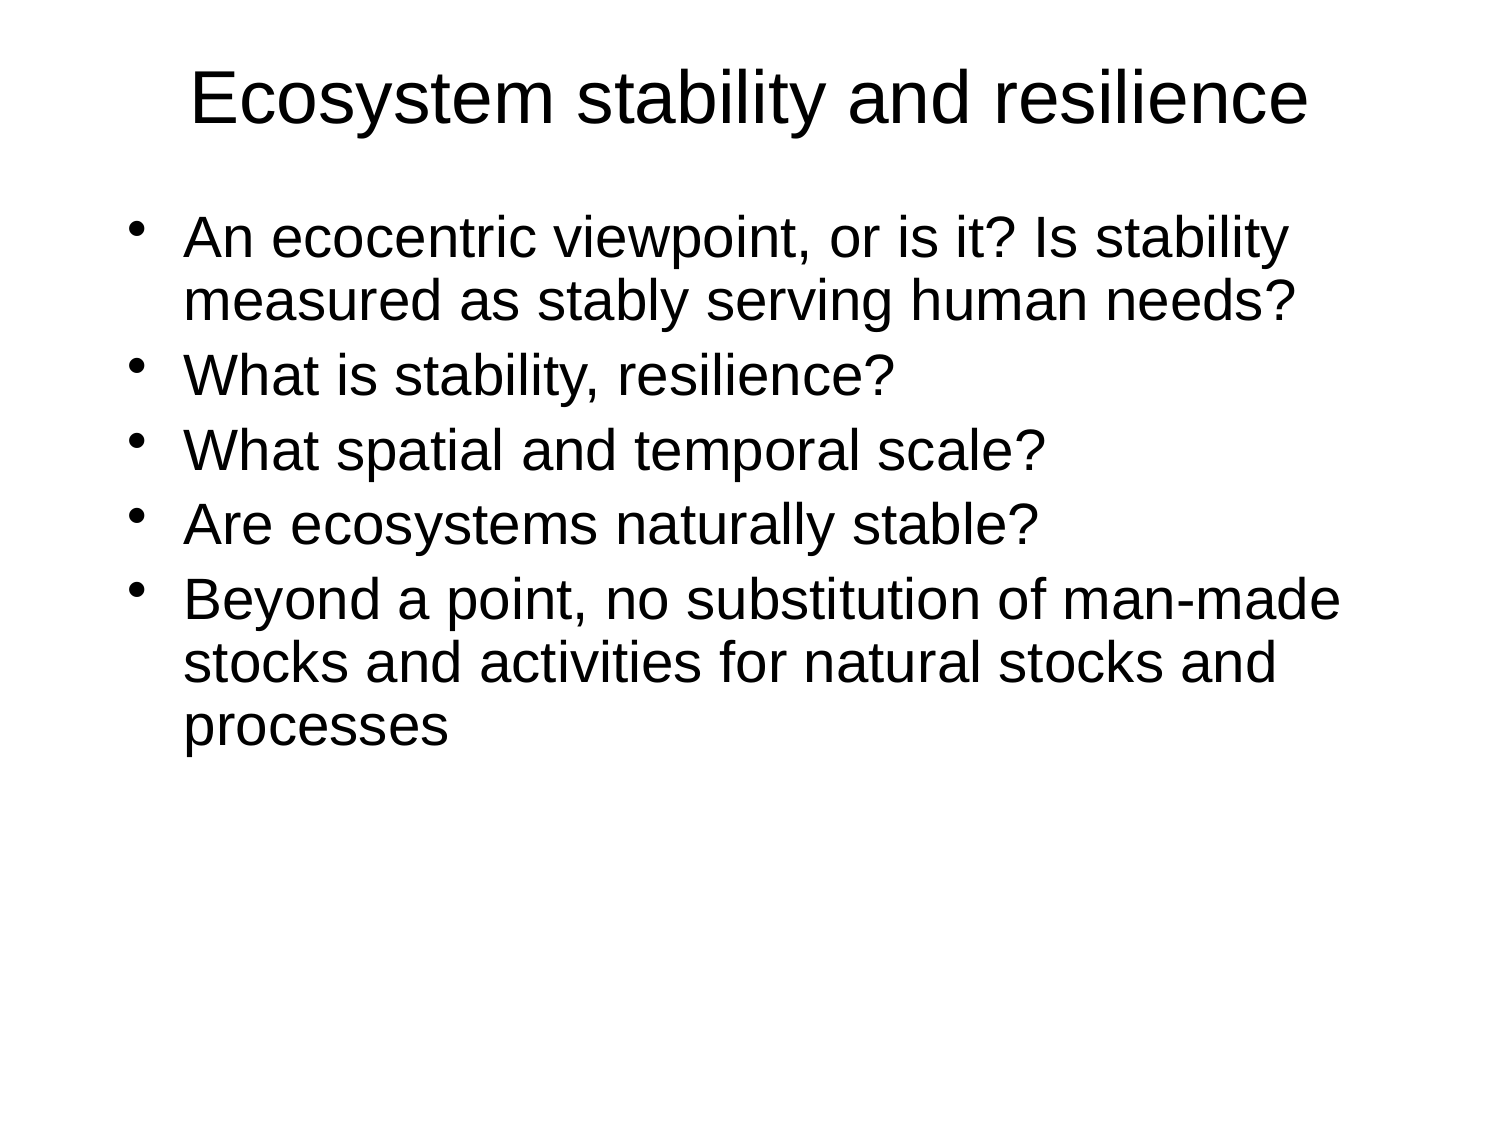

# Ecosystem stability and resilience
An ecocentric viewpoint, or is it? Is stability measured as stably serving human needs?
What is stability, resilience?
What spatial and temporal scale?
Are ecosystems naturally stable?
Beyond a point, no substitution of man-made stocks and activities for natural stocks and processes